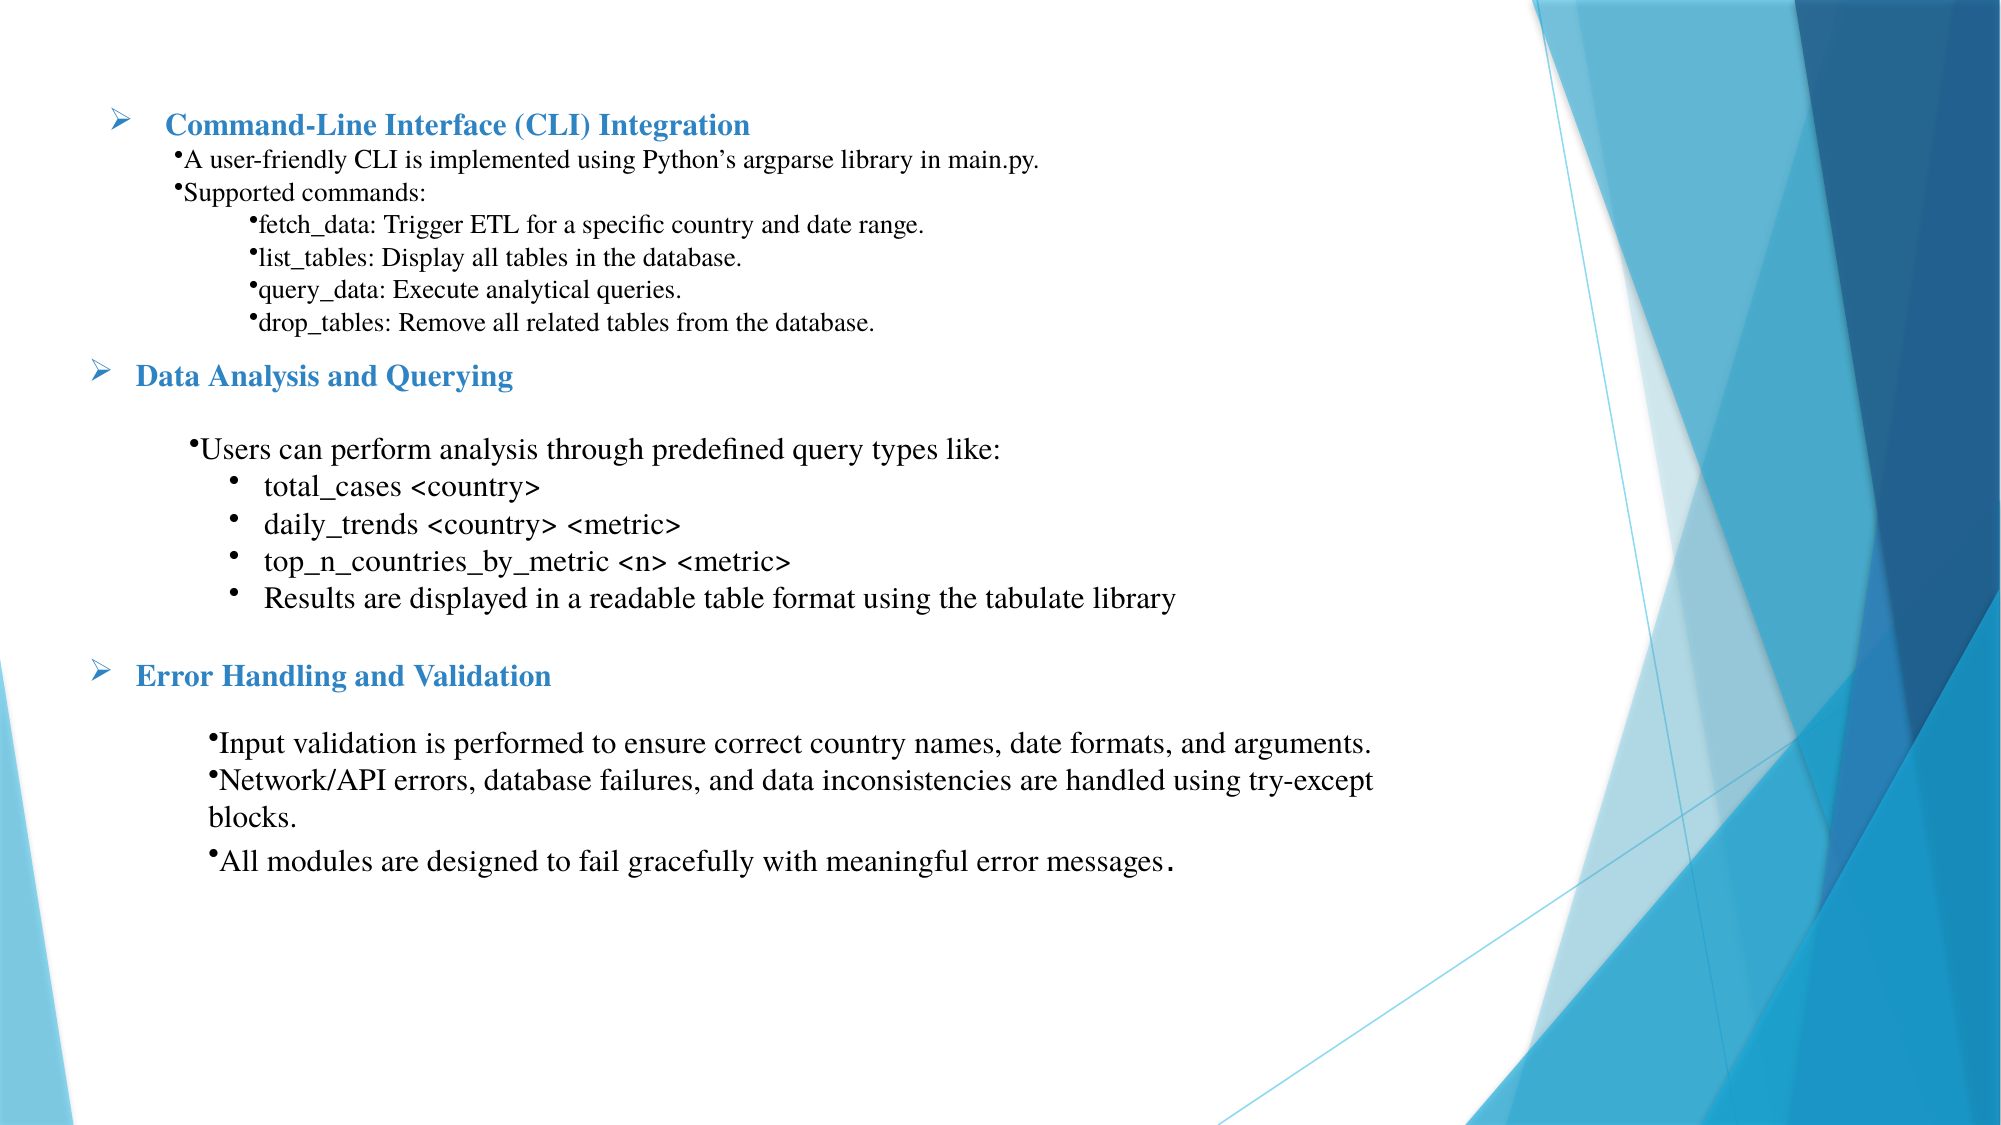

Command-Line Interface (CLI) Integration
A user-friendly CLI is implemented using Python’s argparse library in main.py.
Supported commands:
fetch_data: Trigger ETL for a specific country and date range.
list_tables: Display all tables in the database.
query_data: Execute analytical queries.
drop_tables: Remove all related tables from the database.

Data Analysis and Querying

Error Handling and Validation

Users can perform analysis through predefined query types like:
total_cases <country>
daily_trends <country> <metric>
top_n_countries_by_metric <n> <metric>
Results are displayed in a readable table format using the tabulate library
Input validation is performed to ensure correct country names, date formats, and arguments.
Network/API errors, database failures, and data inconsistencies are handled using try-except blocks.
All modules are designed to fail gracefully with meaningful error messages.